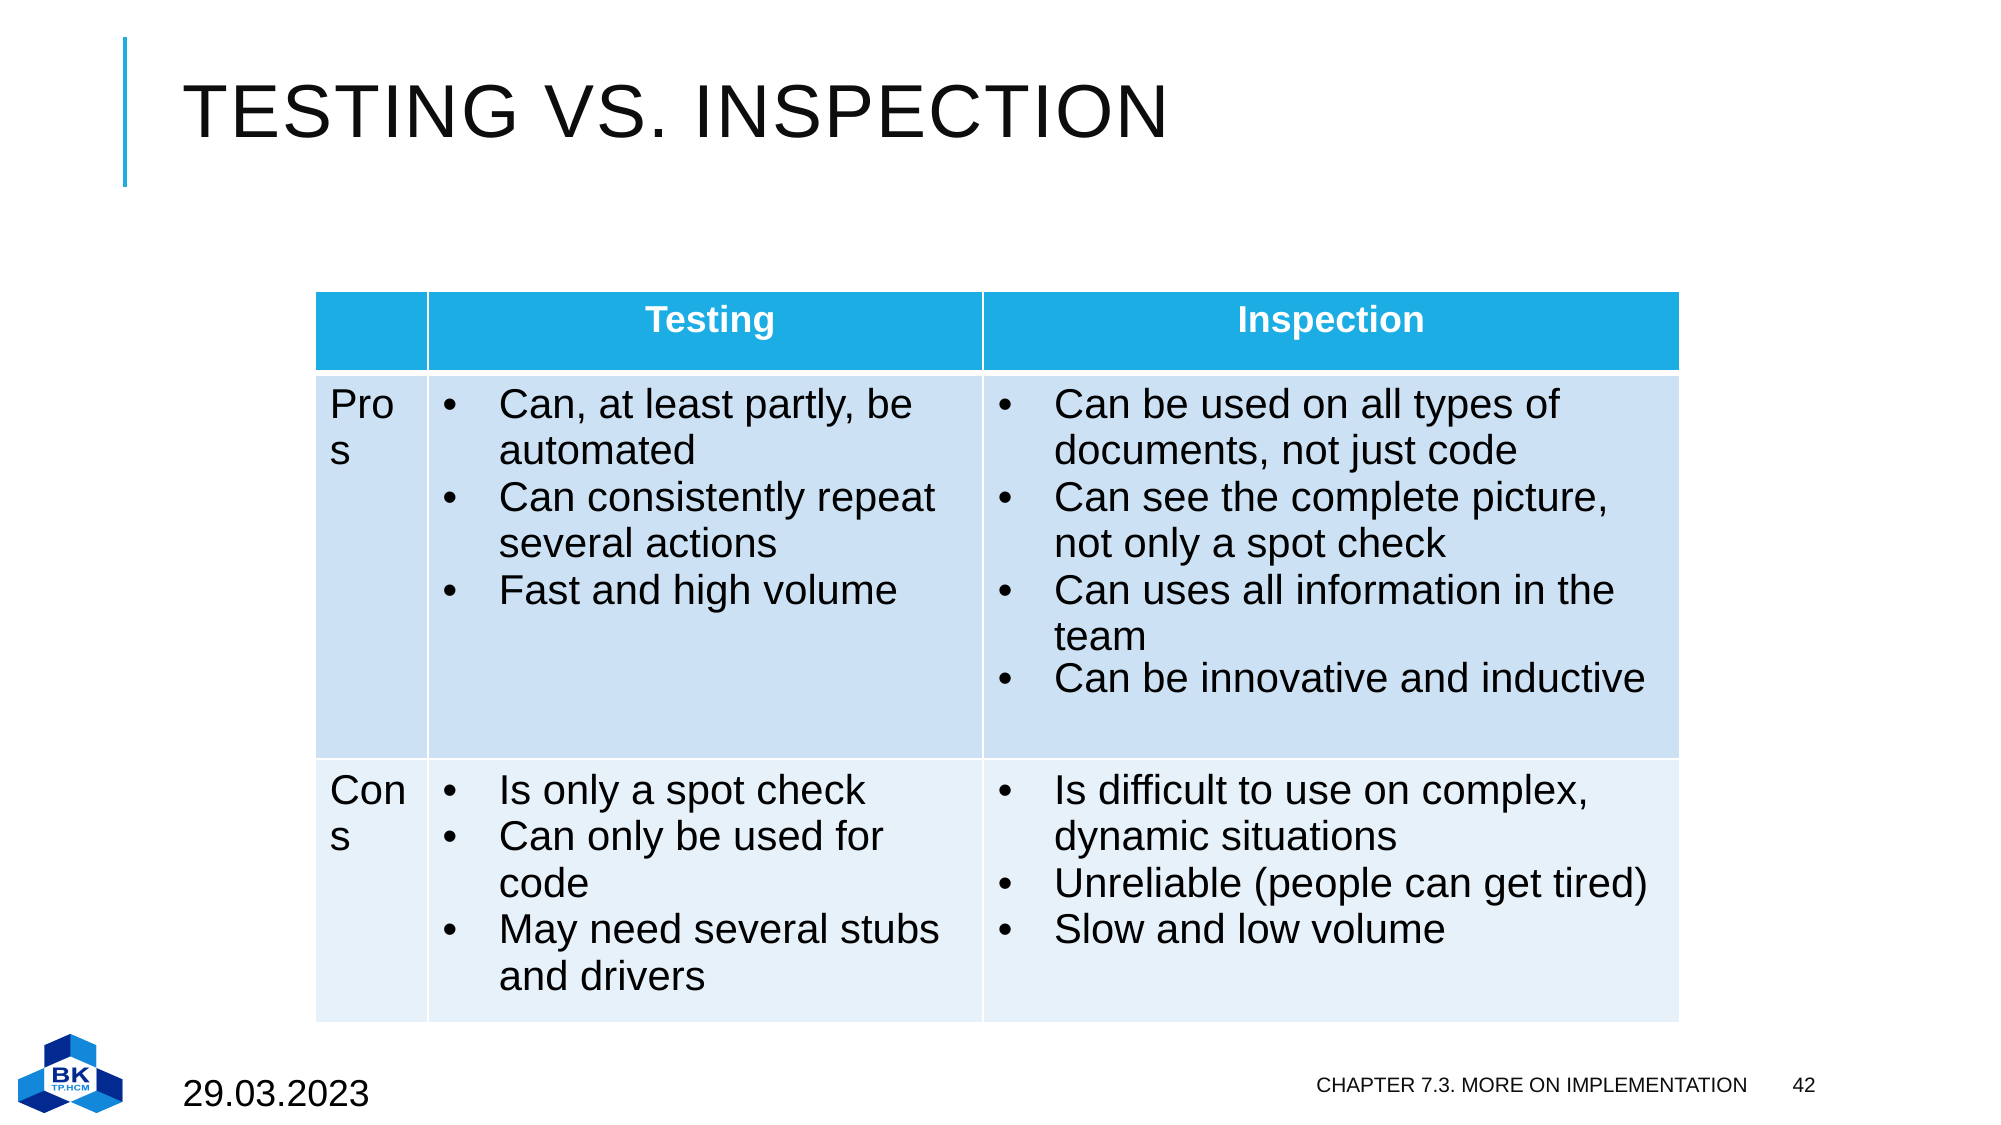

# Testing vs. Inspection
|  | Testing | Inspection |
| --- | --- | --- |
| Pros | Can, at least partly, be automated Can consistently repeat several actions Fast and high volume | Can be used on all types of documents, not just code Can see the complete picture, not only a spot check Can uses all information in the team Can be innovative and inductive |
| Cons | Is only a spot check Can only be used for code May need several stubs and drivers | Is difficult to use on complex, dynamic situations Unreliable (people can get tired) Slow and low volume |
29.03.2023
Chapter 7.3. More on Implementation
42